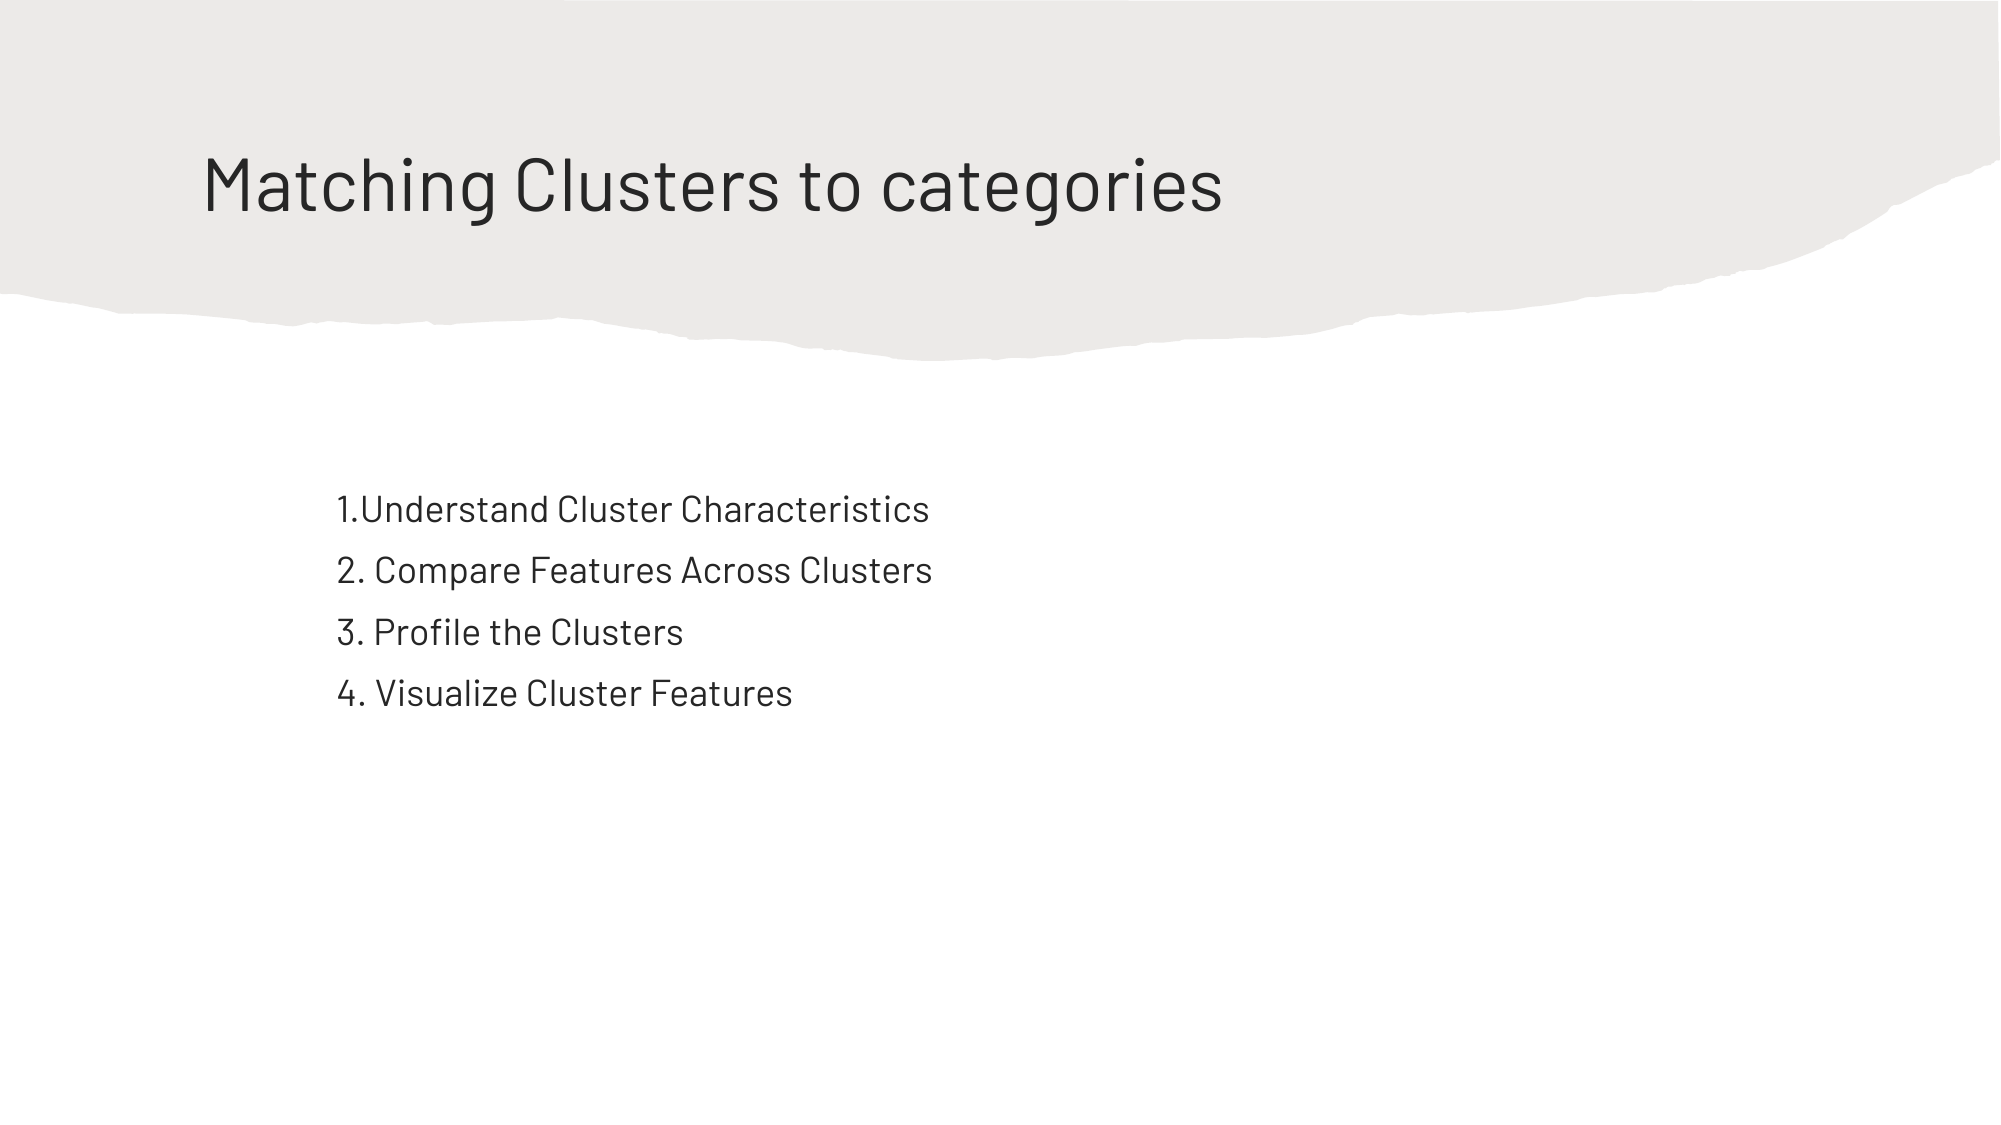

# Matching Clusters to categories
1.Understand Cluster Characteristics
2. Compare Features Across Clusters
3. Profile the Clusters
4. Visualize Cluster Features